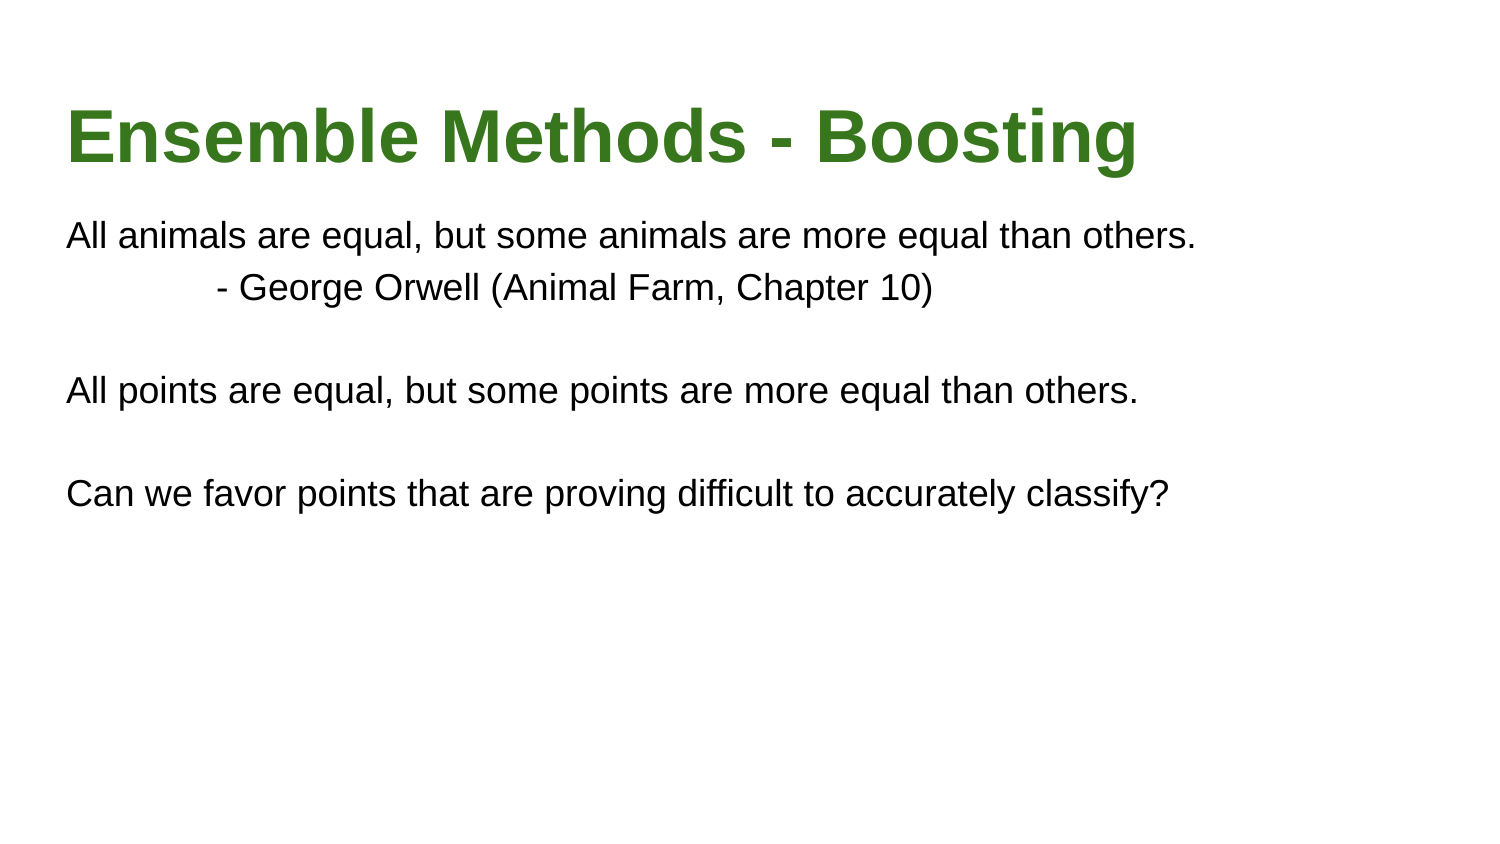

# Ensemble Methods - Boosting
All animals are equal, but some animals are more equal than others.
	- George Orwell (Animal Farm, Chapter 10)

All points are equal, but some points are more equal than others.

Can we favor points that are proving difficult to accurately classify?